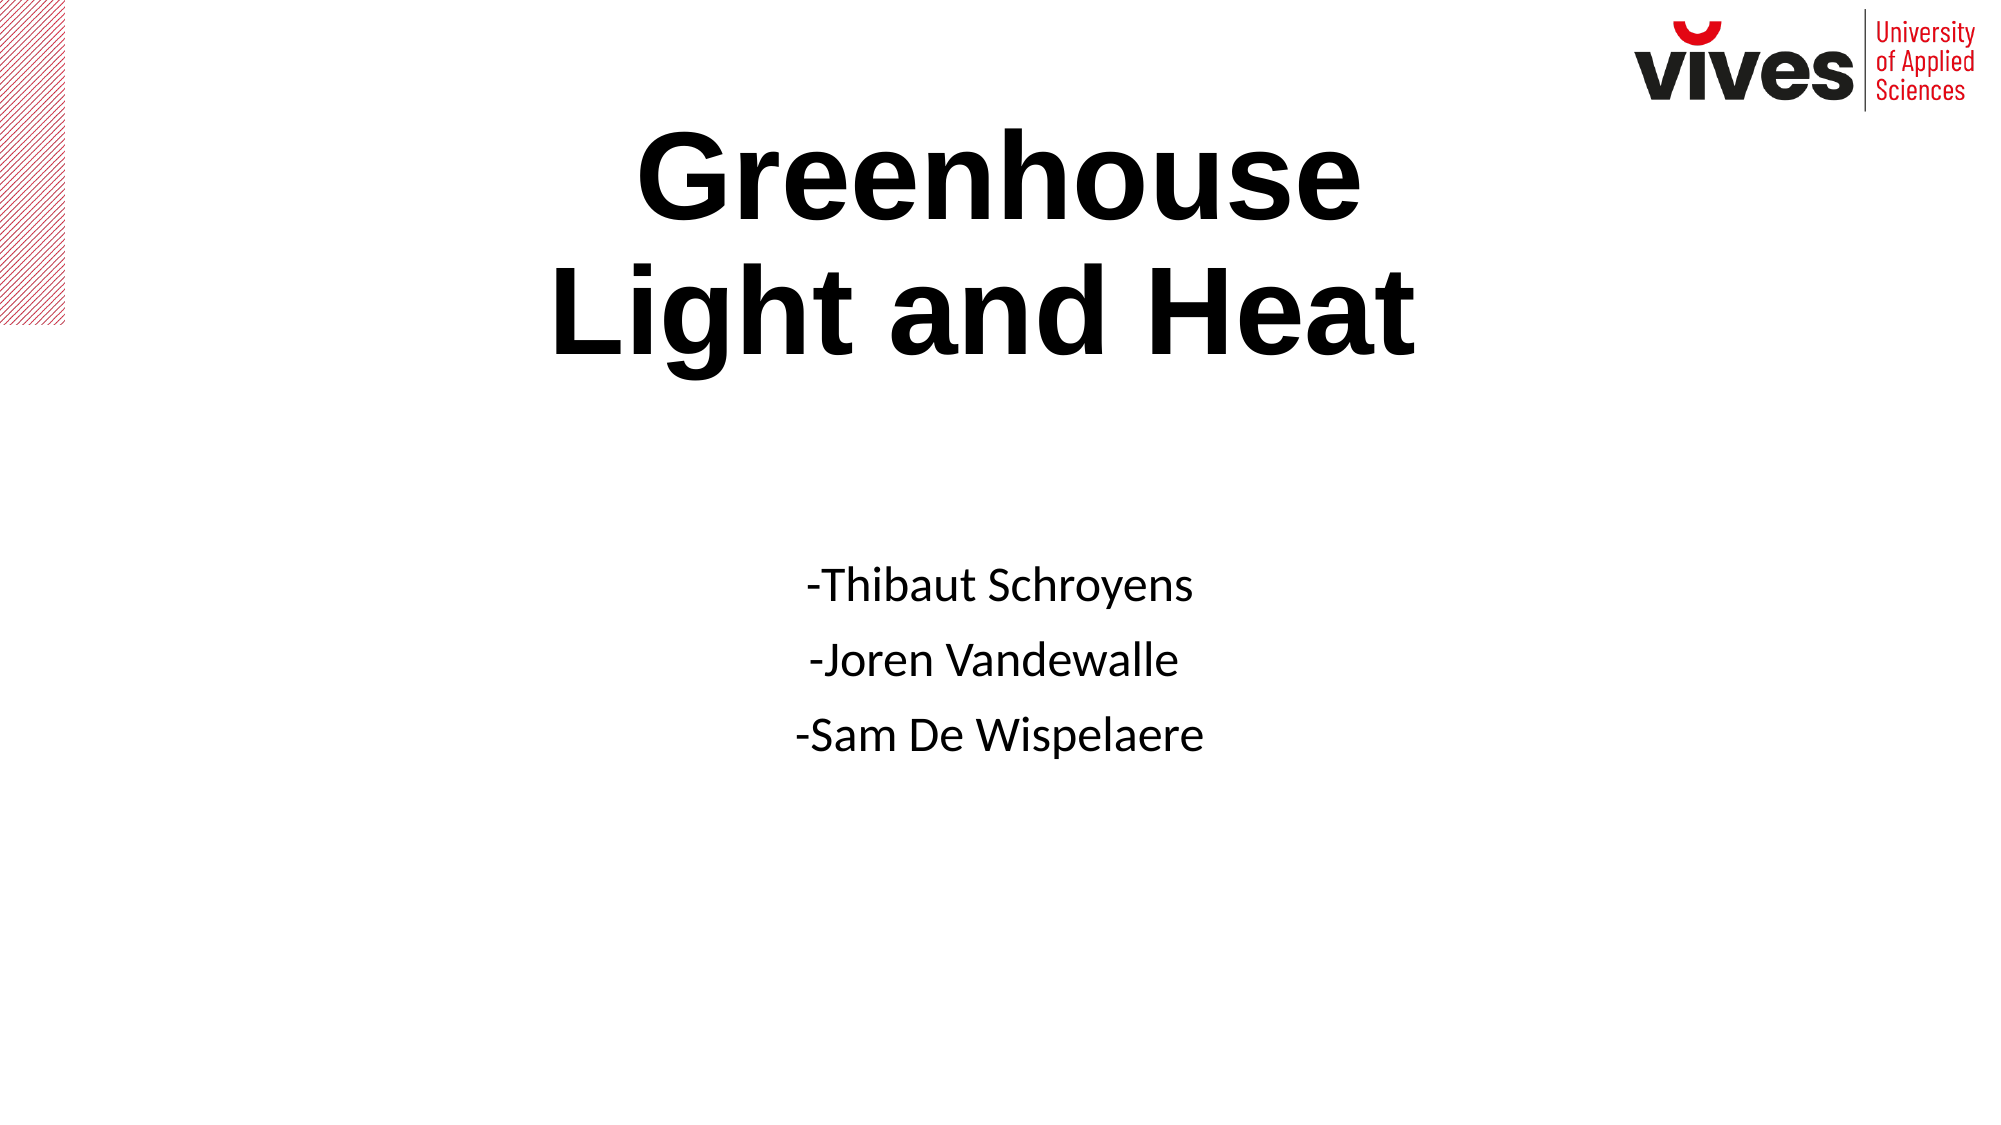

# Greenhouse Light and Heat
-Thibaut Schroyens
-Joren Vandewalle
-Sam De Wispelaere